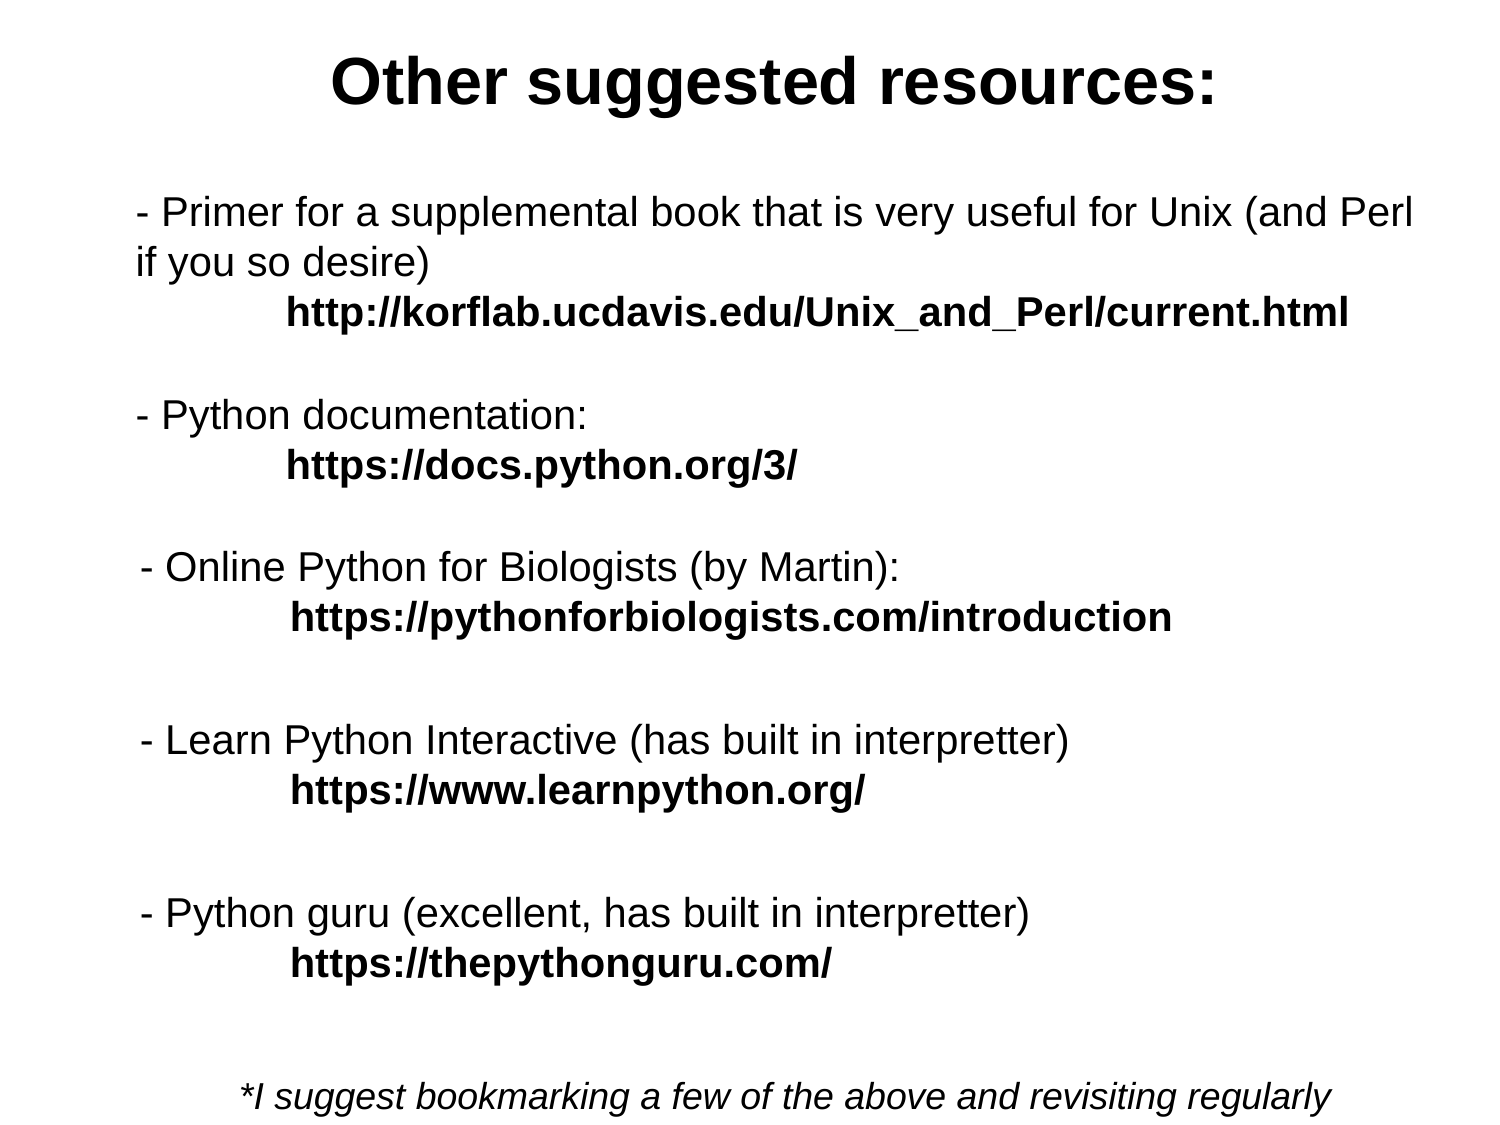

Other suggested resources:

- Primer for a supplemental book that is very useful for Unix (and Perl if you so desire)
	http://korflab.ucdavis.edu/Unix_and_Perl/current.html

- Python documentation:
	https://docs.python.org/3/
- Online Python for Biologists (by Martin):
	https://pythonforbiologists.com/introduction
- Learn Python Interactive (has built in interpretter)
	https://www.learnpython.org/
- Python guru (excellent, has built in interpretter)
	https://thepythonguru.com/
*I suggest bookmarking a few of the above and revisiting regularly